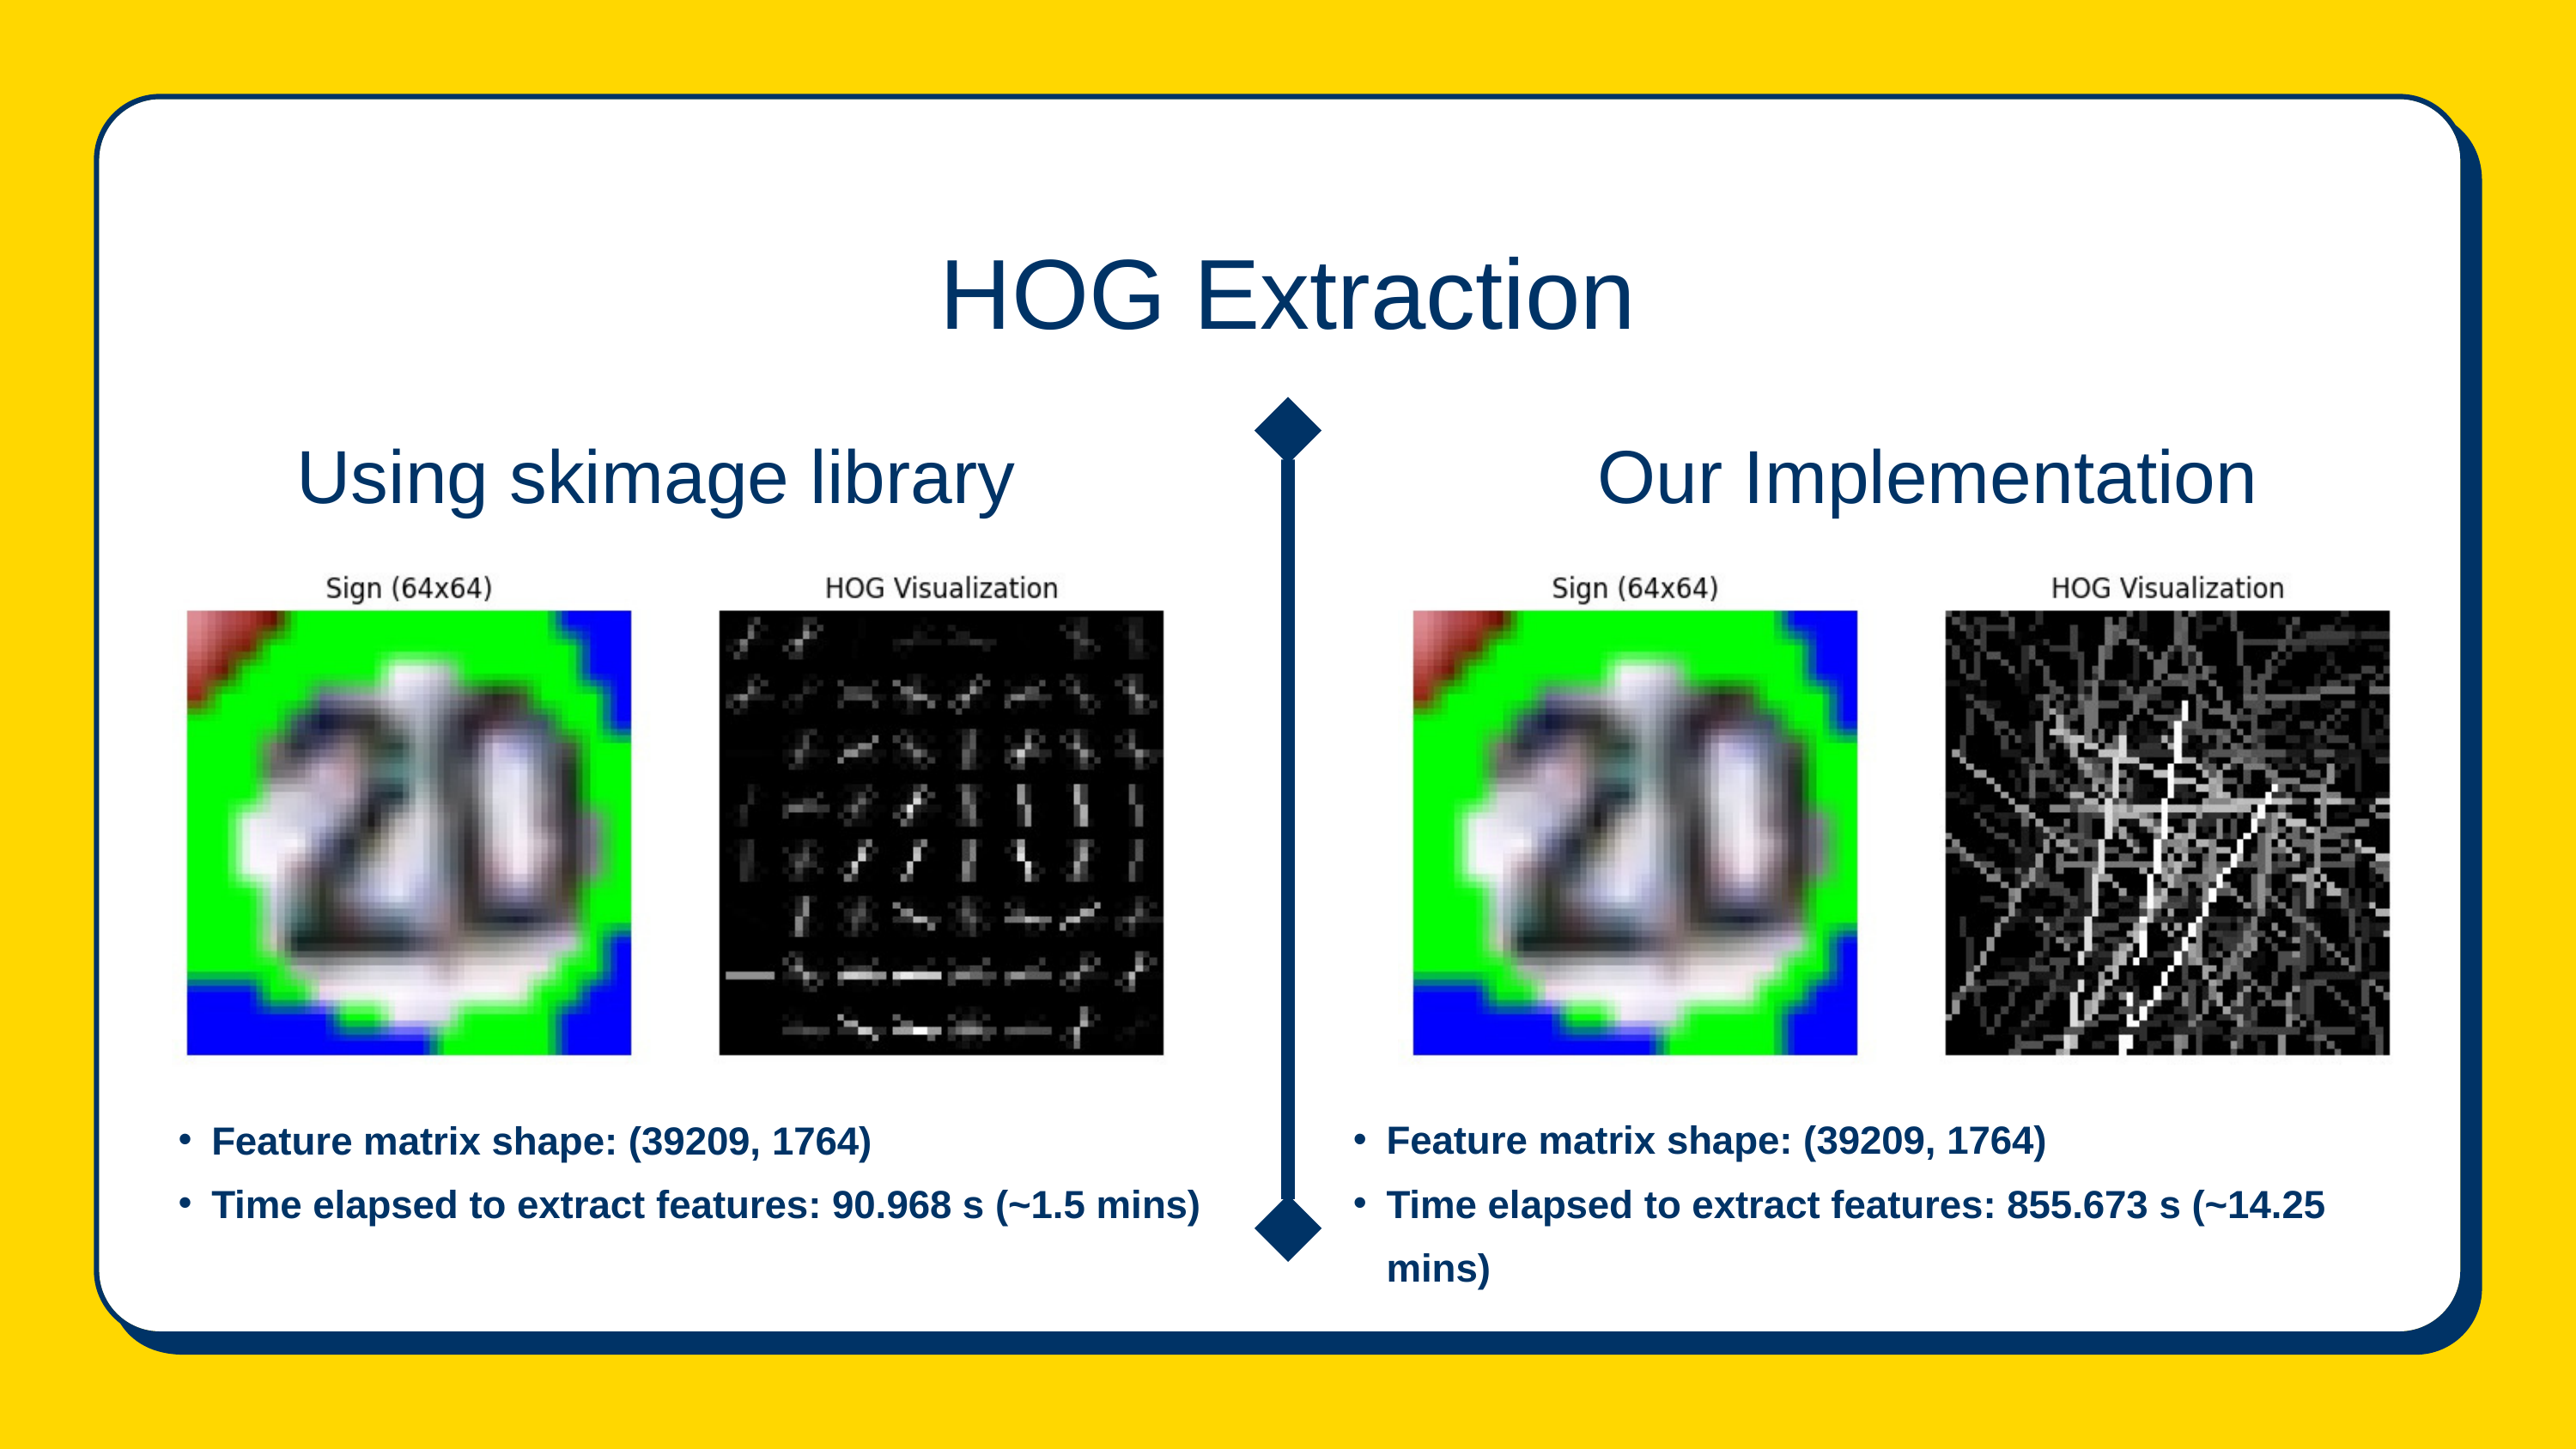

HOG Extraction
Using skimage library
Our Implementation

Feature matrix shape: (39209, 1764)
Time elapsed to extract features: 90.968 s (~1.5 mins)
Feature matrix shape: (39209, 1764)
Time elapsed to extract features: 855.673 s (~14.25 mins)